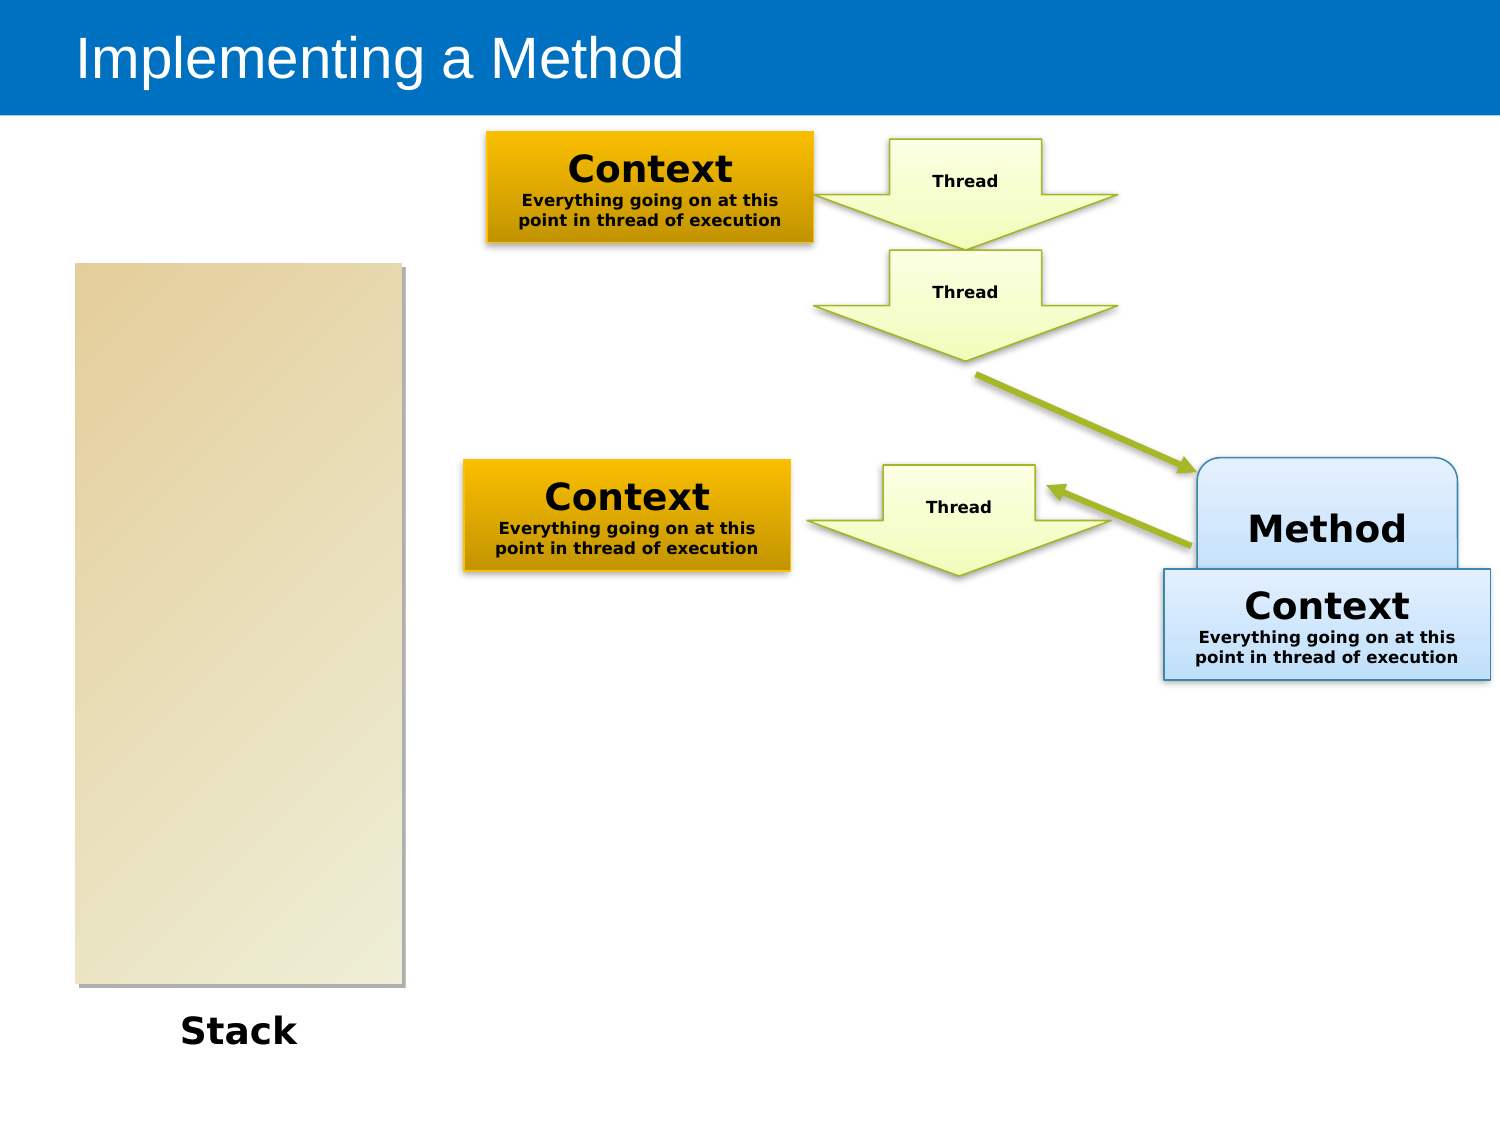

# Implementing a Method
Context
Everything going on at this point in thread of execution
Thread
Thread

Method
Context
Everything going on at this point in thread of execution
Thread
Context
Everything going on at this point in thread of execution
Stack